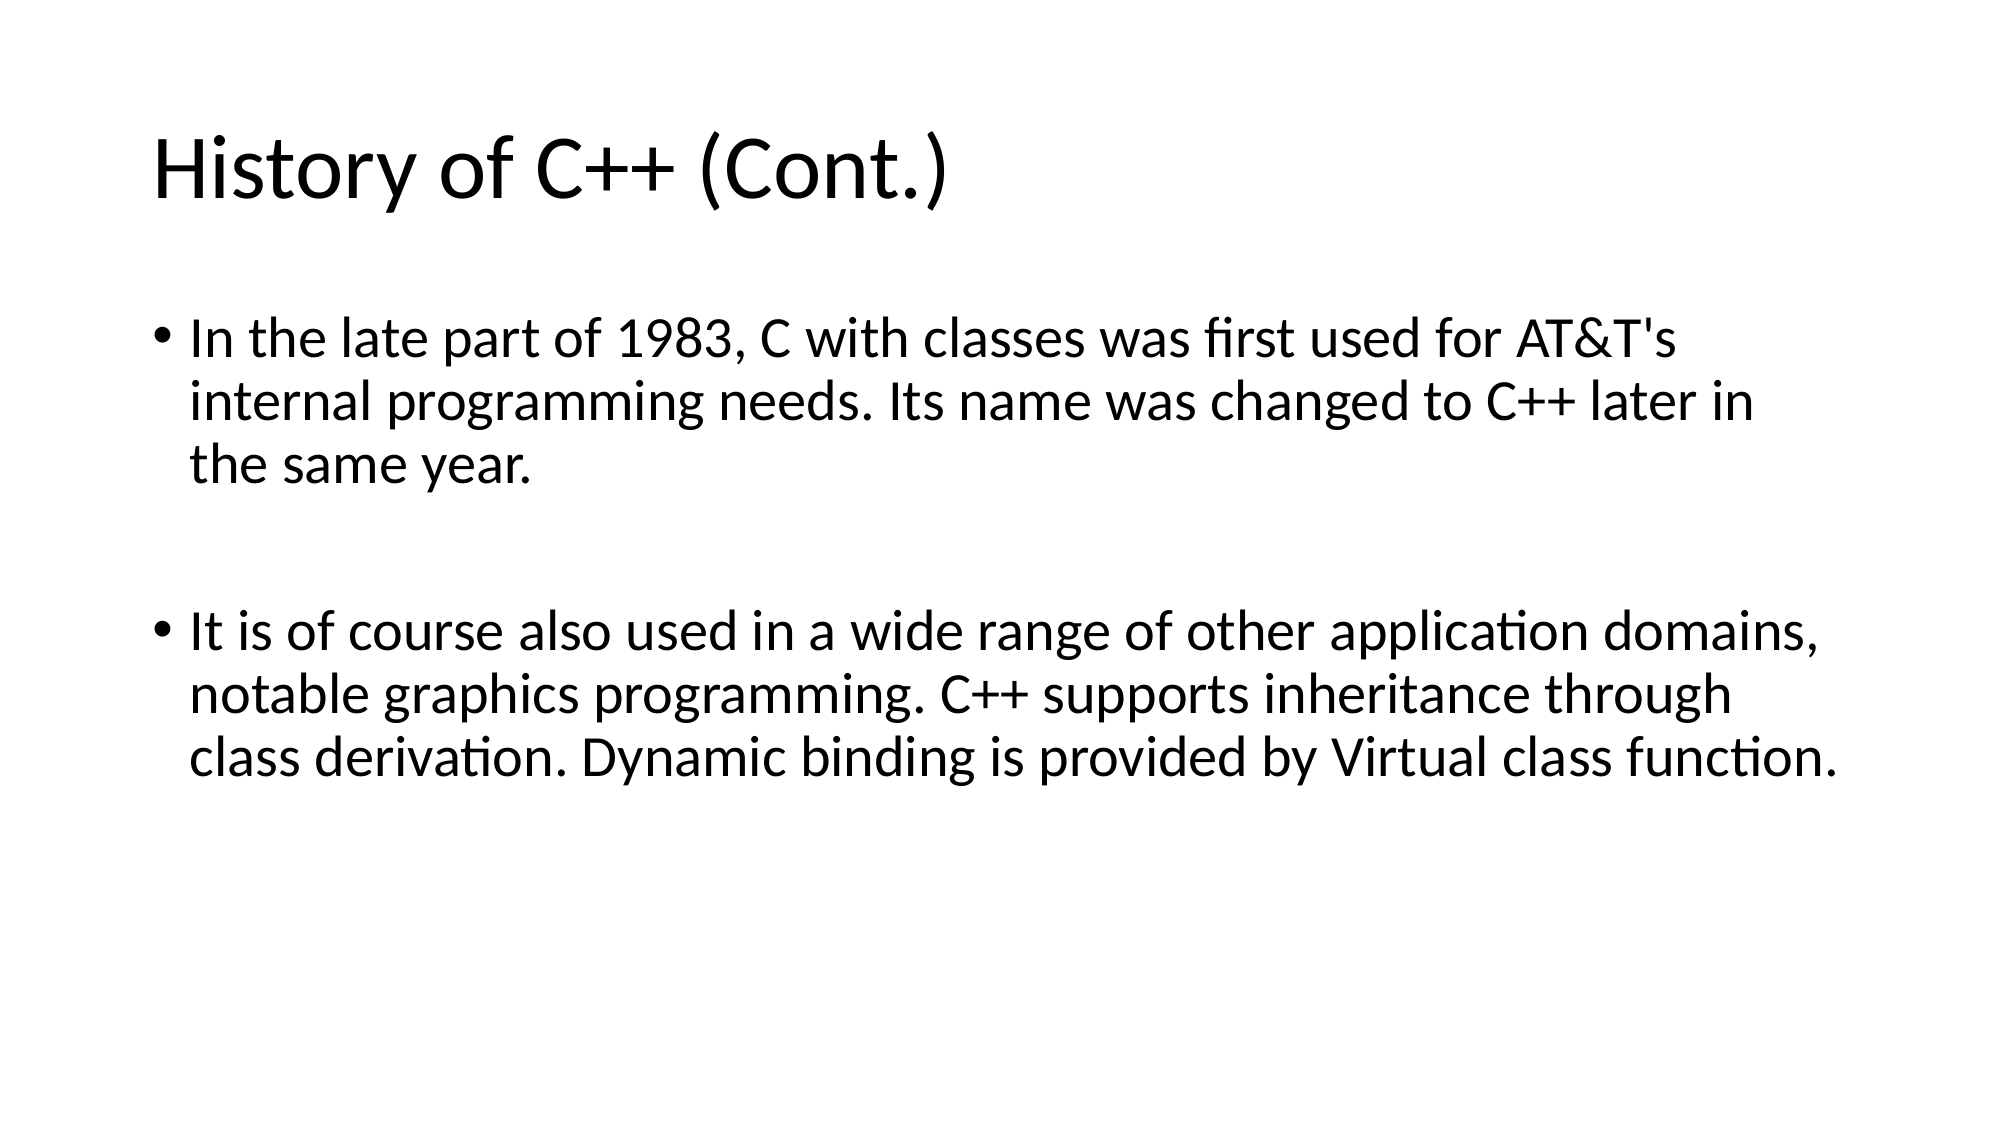

# History of C++ (Cont.)
In the late part of 1983, C with classes was first used for AT&T's internal programming needs. Its name was changed to C++ later in the same year.

It is of course also used in a wide range of other application domains, notable graphics programming. C++ supports inheritance through class derivation. Dynamic binding is provided by Virtual class function.